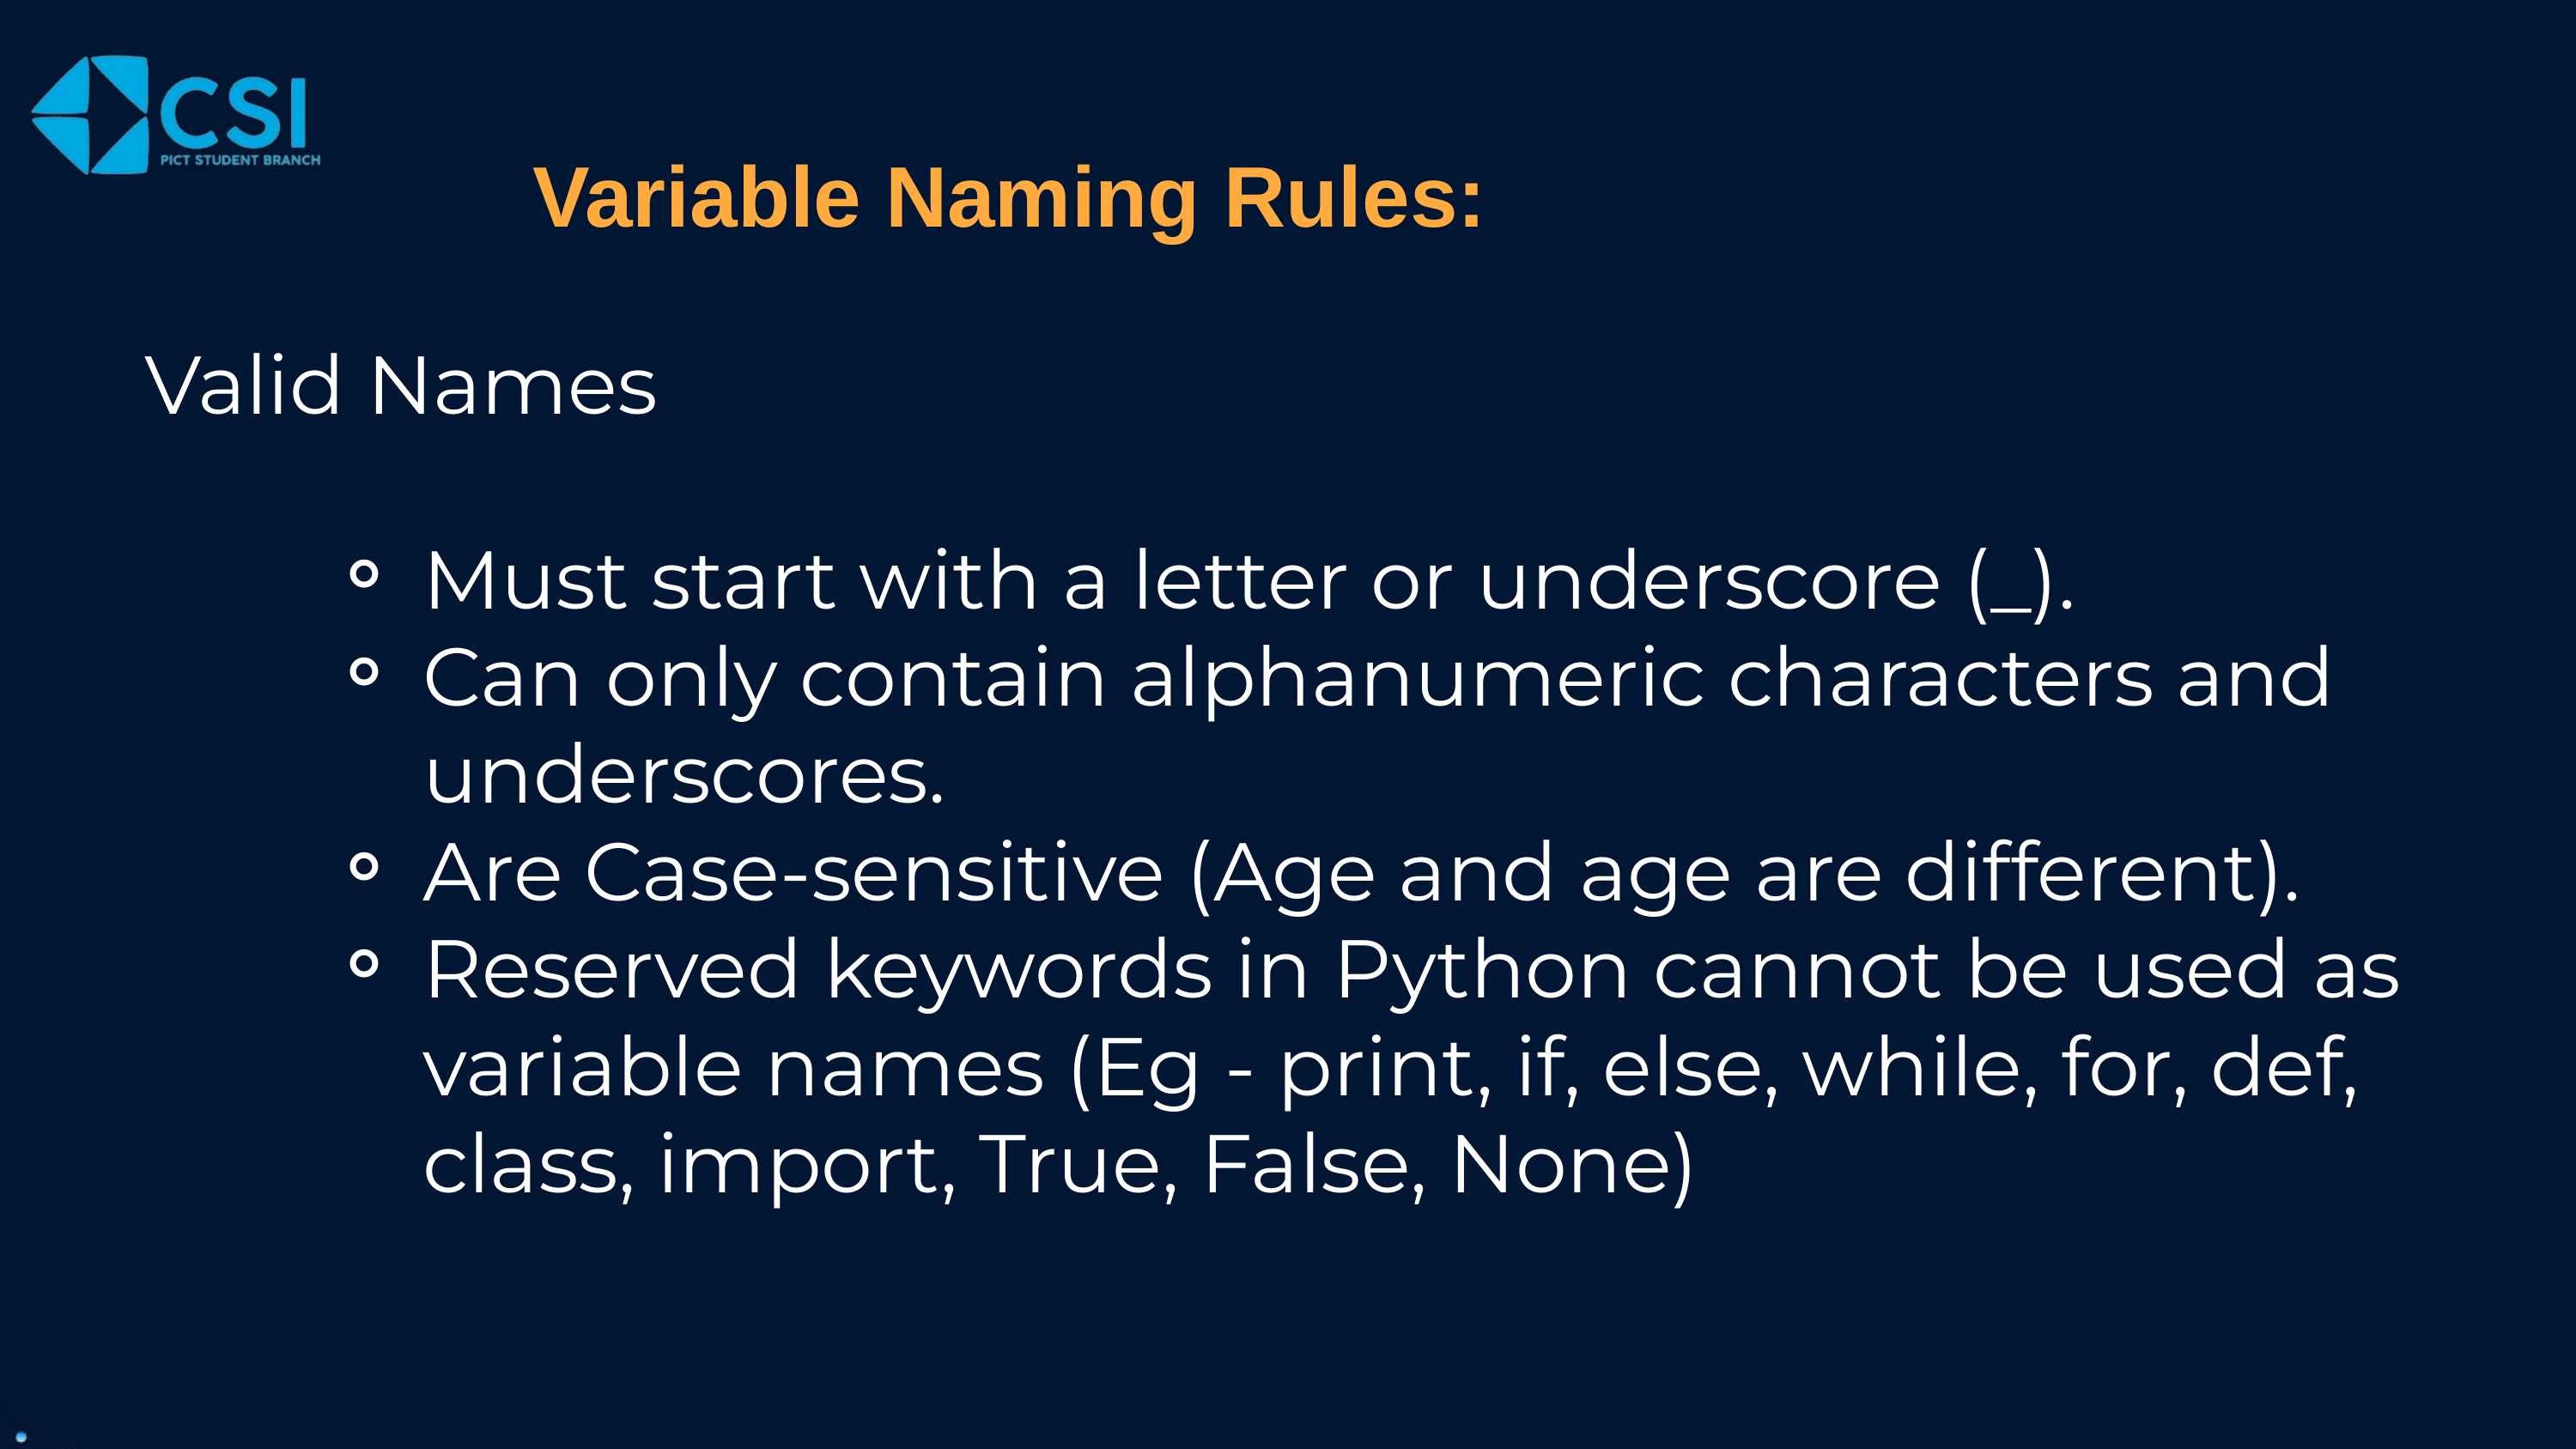

Variable Naming Rules:
Valid Names

Must start with a letter or underscore (_).
Can only contain alphanumeric characters and underscores.
Are Case-sensitive (Age and age are different).
Reserved keywords in Python cannot be used as variable names (Eg - print, if, else, while, for, def, class, import, True, False, None)